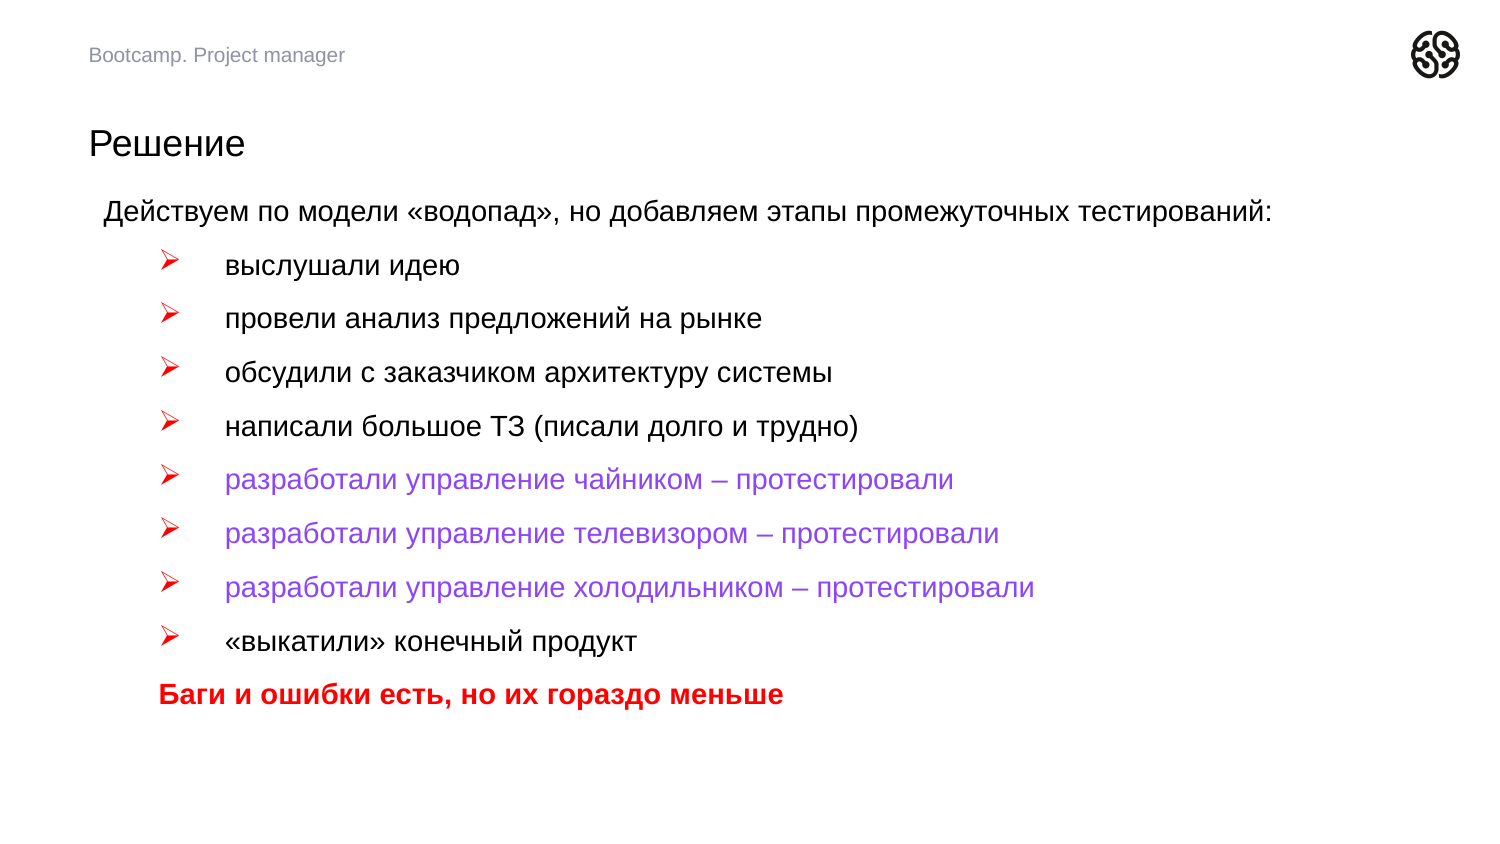

Bootcamp. Project manager
# Решение
Действуем по модели «водопад», но добавляем этапы промежуточных тестирований:
выслушали идею
провели анализ предложений на рынке
обсудили с заказчиком архитектуру системы
написали большое ТЗ (писали долго и трудно)
разработали управление чайником – протестировали
разработали управление телевизором – протестировали
разработали управление холодильником – протестировали
«выкатили» конечный продукт
Баги и ошибки есть, но их гораздо меньше